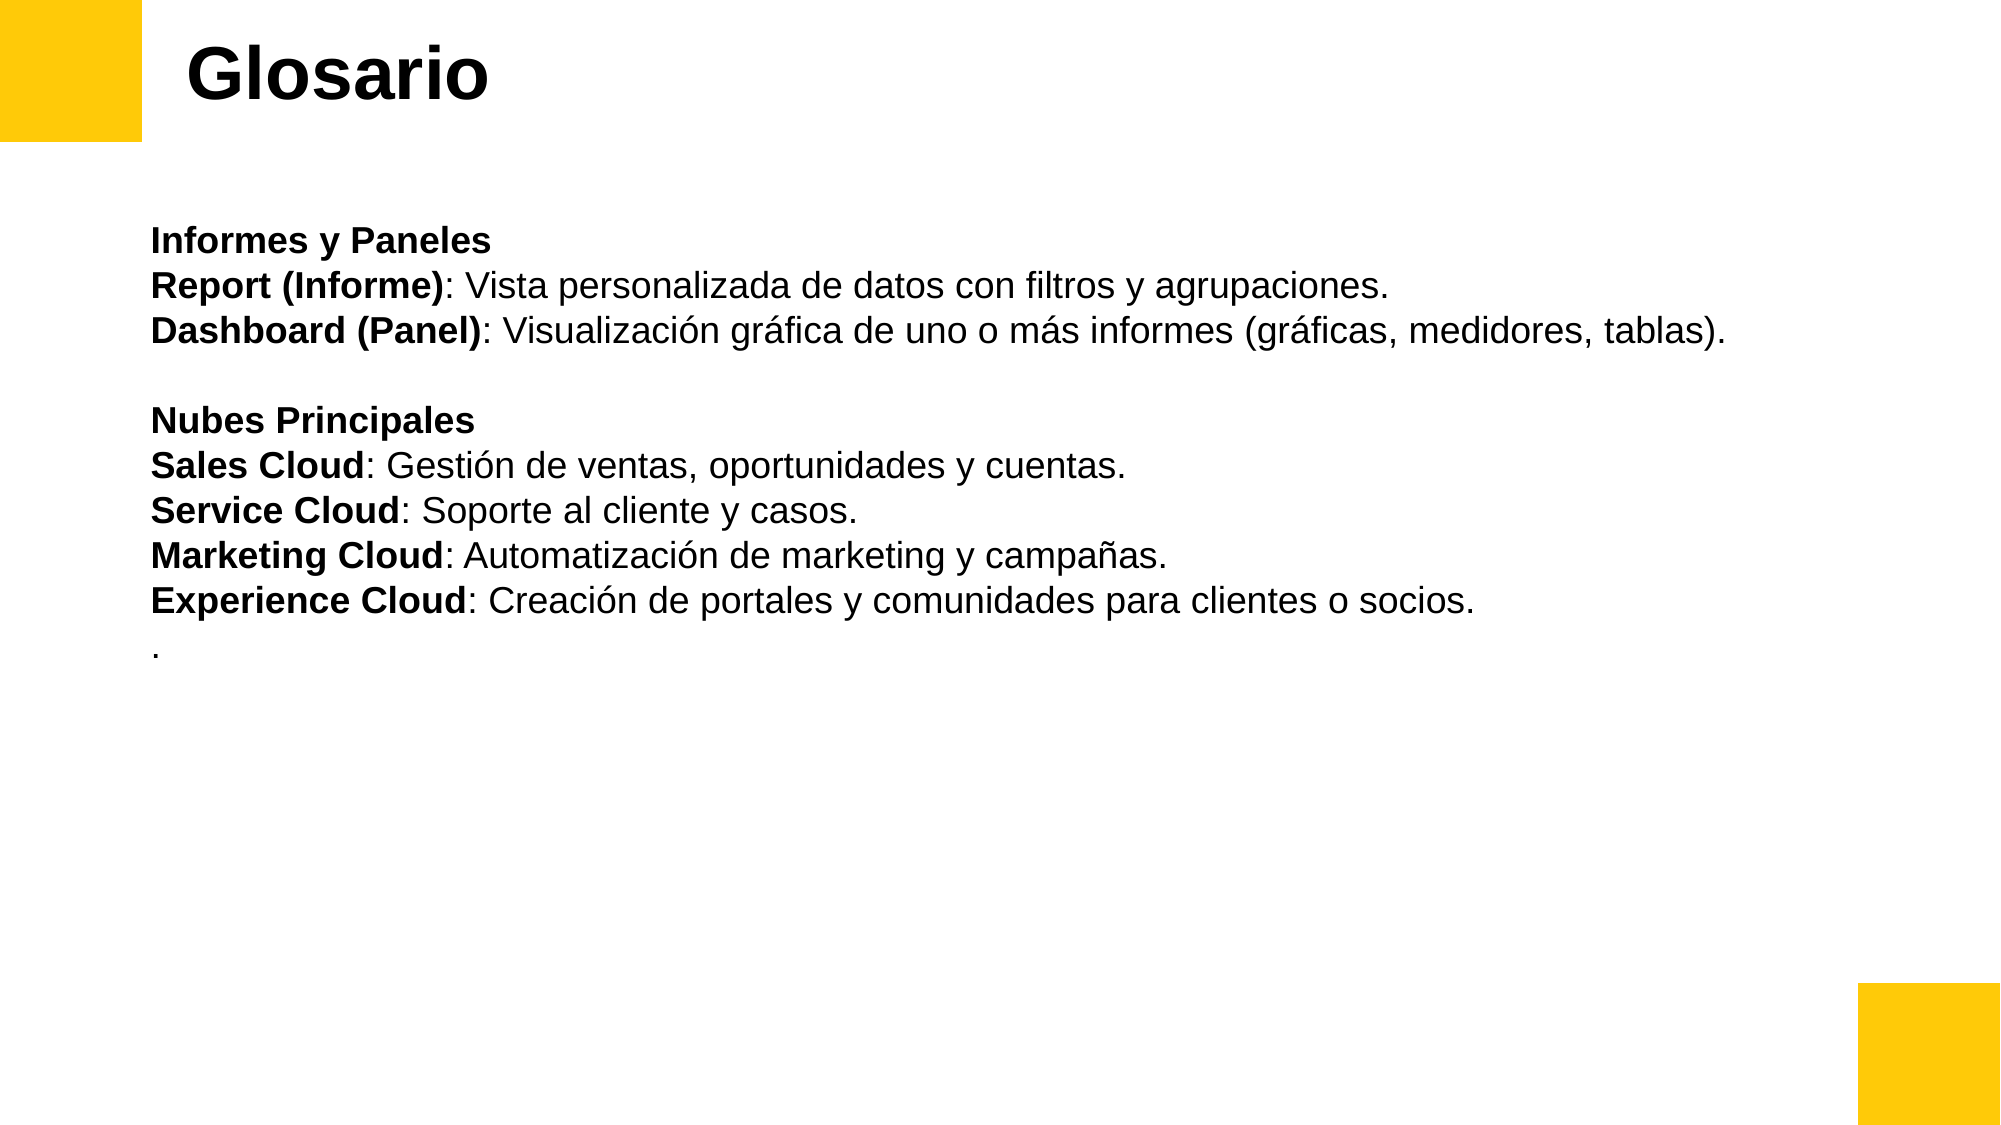

# Glosario
Informes y Paneles
Report (Informe): Vista personalizada de datos con filtros y agrupaciones.
Dashboard (Panel): Visualización gráfica de uno o más informes (gráficas, medidores, tablas).

Nubes Principales
Sales Cloud: Gestión de ventas, oportunidades y cuentas.
Service Cloud: Soporte al cliente y casos.
Marketing Cloud: Automatización de marketing y campañas.
Experience Cloud: Creación de portales y comunidades para clientes o socios.
.